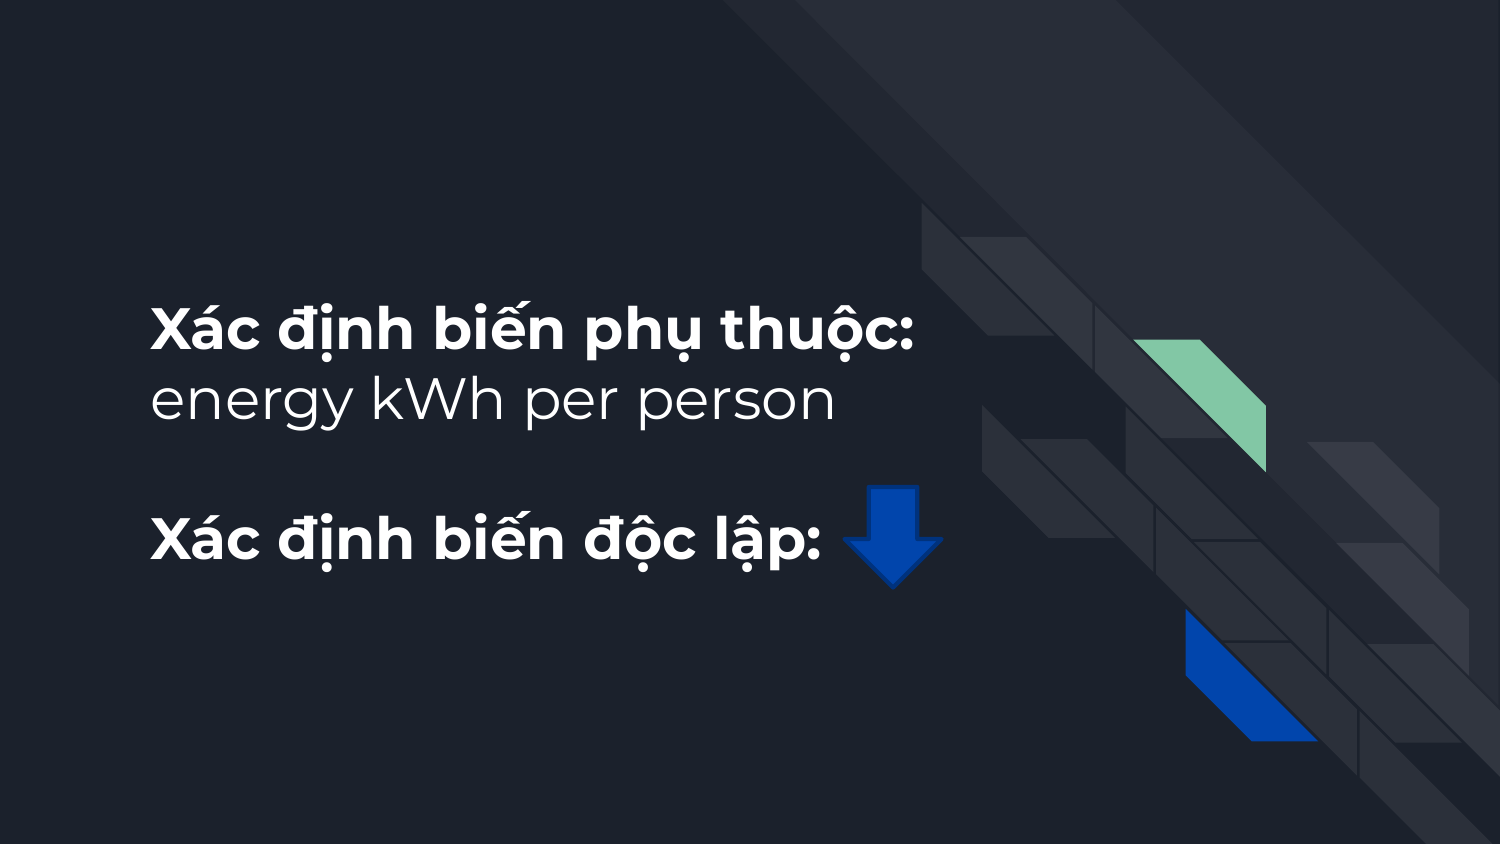

# Xác định biến phụ thuộc: energy kWh per person Xác định biến độc lập: